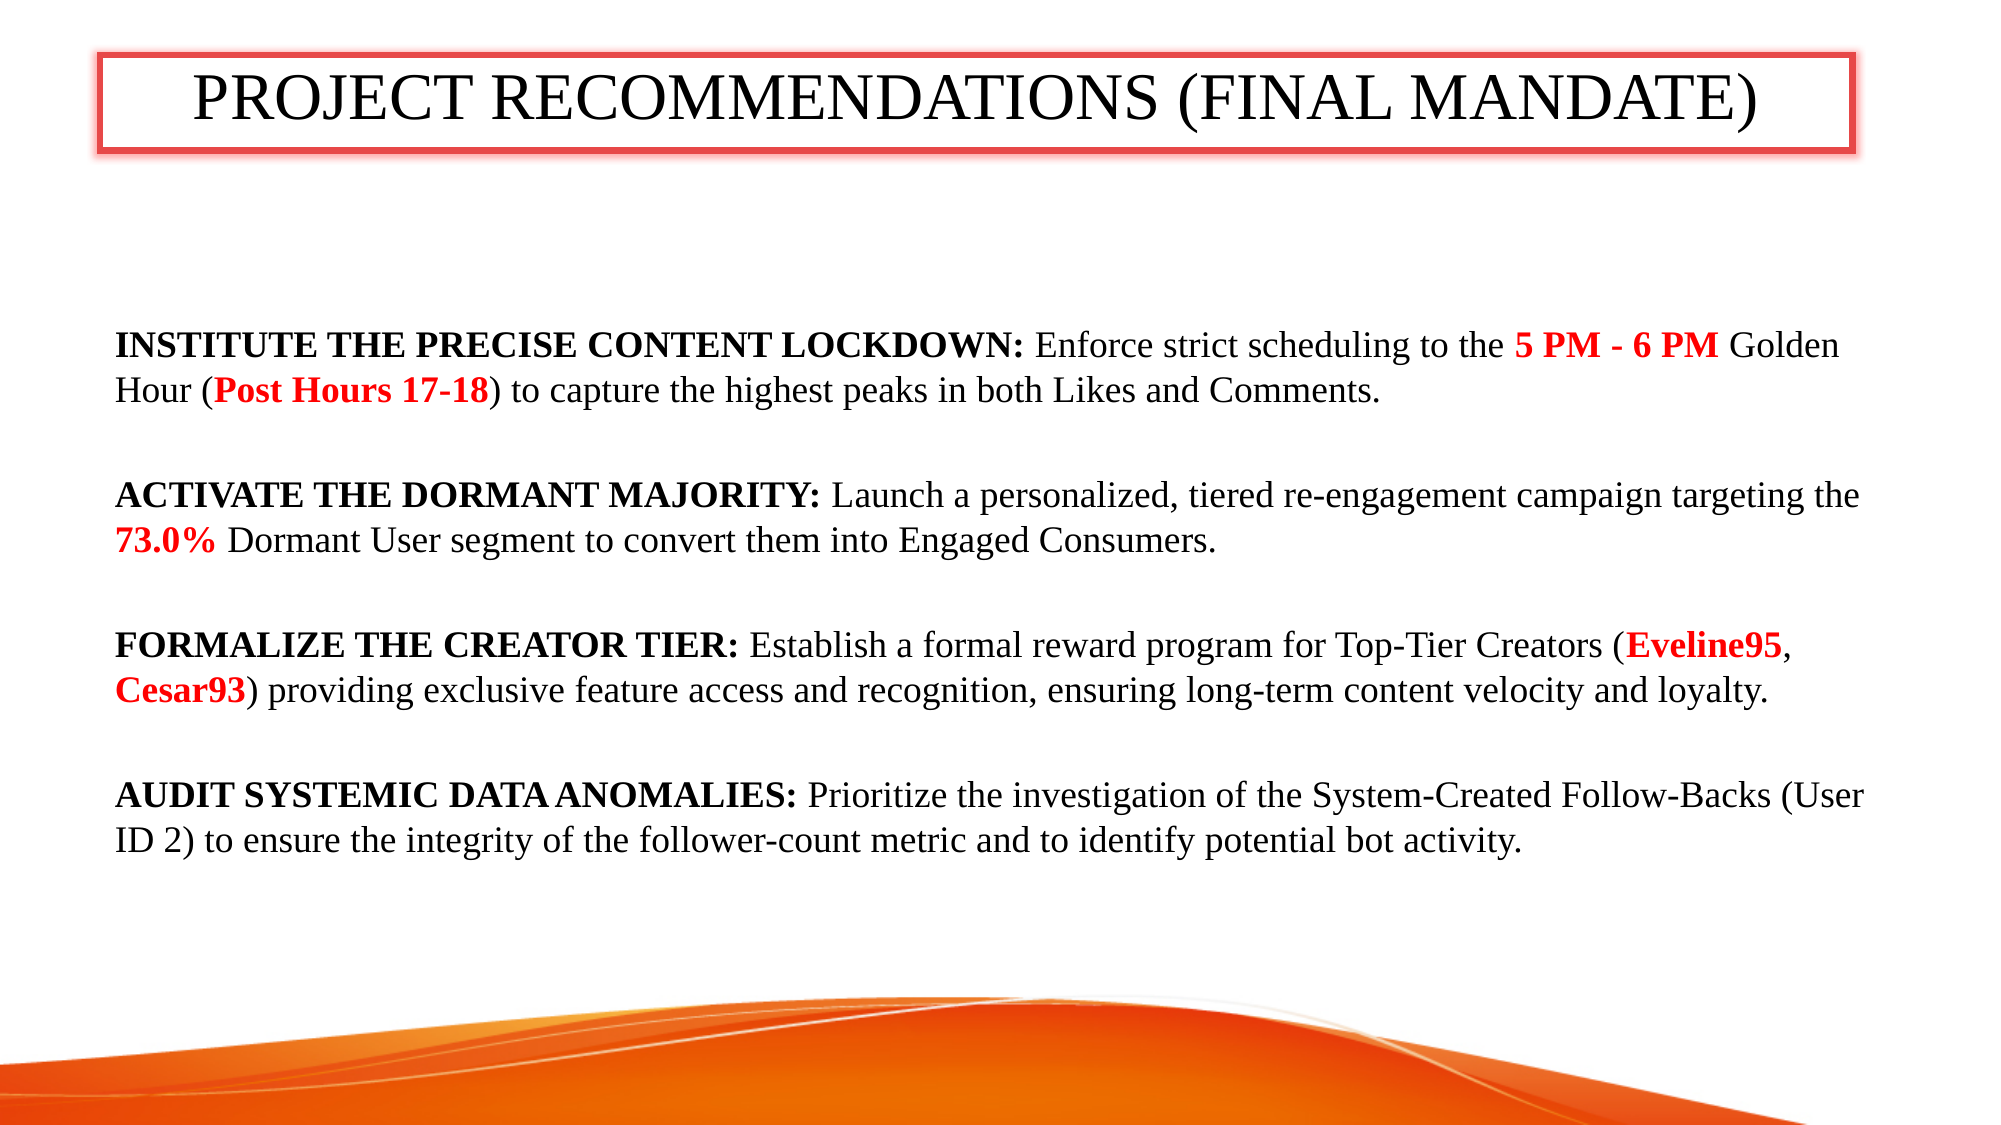

PROJECT RECOMMENDATIONS (FINAL MANDATE)
INSTITUTE THE PRECISE CONTENT LOCKDOWN: Enforce strict scheduling to the 5 PM - 6 PM Golden Hour (Post Hours 17-18) to capture the highest peaks in both Likes and Comments.

ACTIVATE THE DORMANT MAJORITY: Launch a personalized, tiered re-engagement campaign targeting the 73.0% Dormant User segment to convert them into Engaged Consumers.

FORMALIZE THE CREATOR TIER: Establish a formal reward program for Top-Tier Creators (Eveline95, Cesar93) providing exclusive feature access and recognition, ensuring long-term content velocity and loyalty.

AUDIT SYSTEMIC DATA ANOMALIES: Prioritize the investigation of the System-Created Follow-Backs (User ID 2) to ensure the integrity of the follower-count metric and to identify potential bot activity.